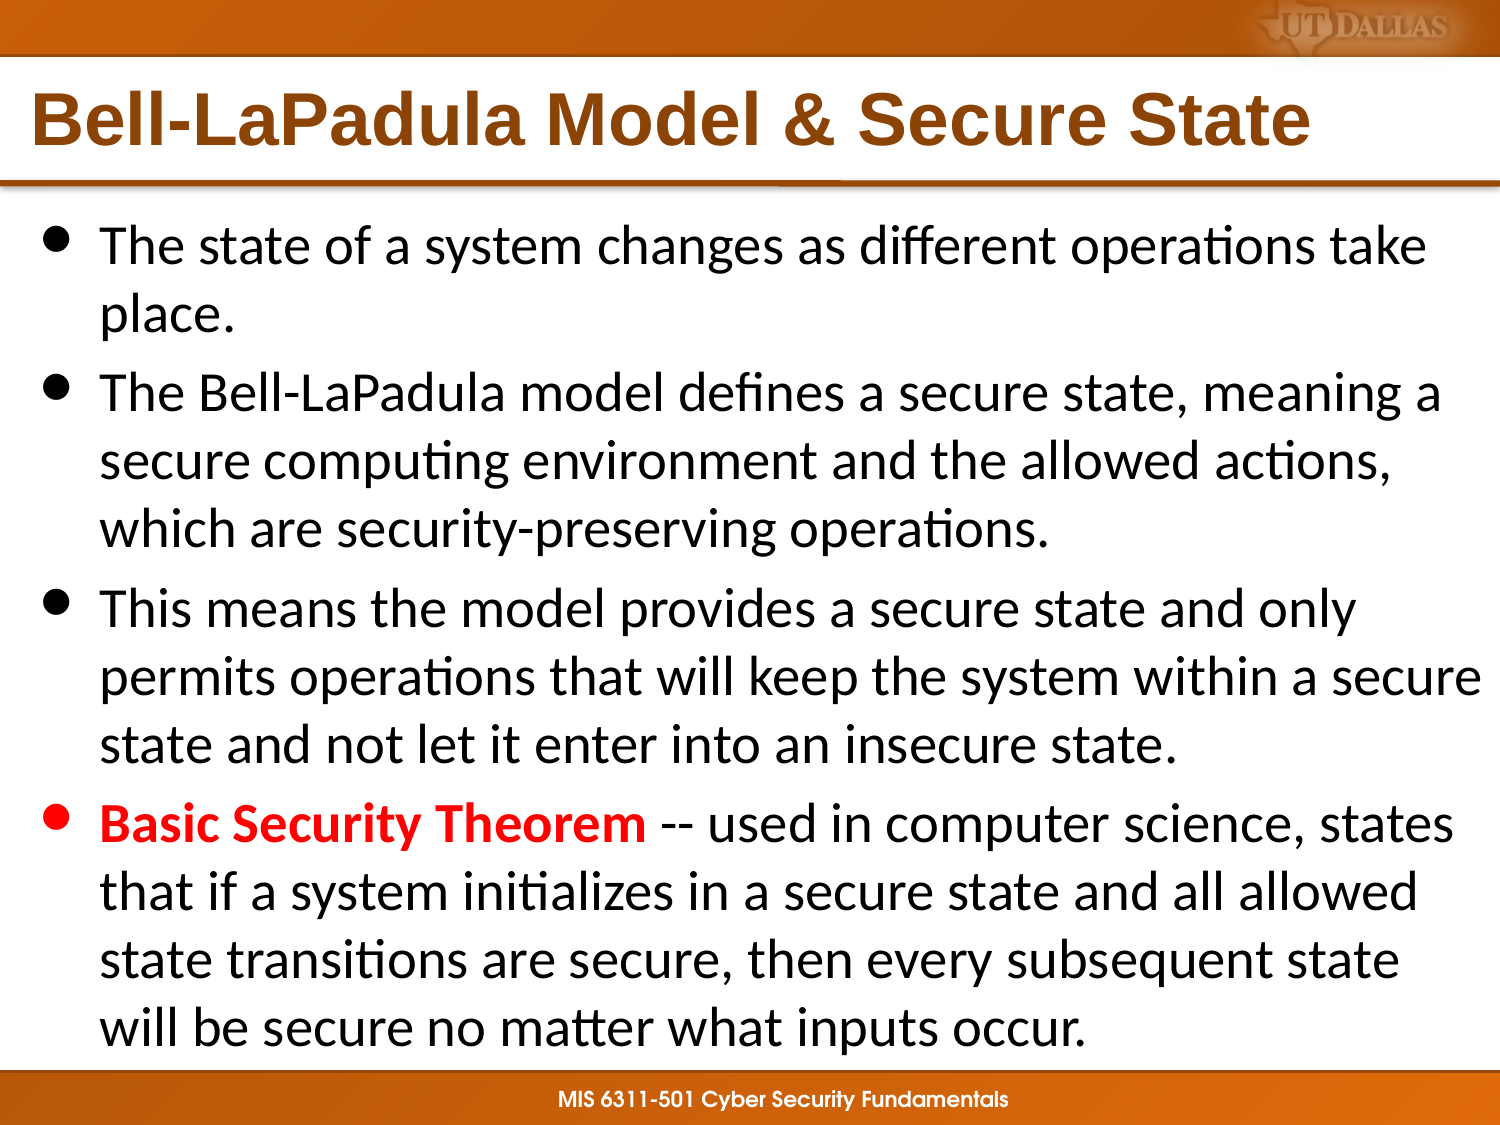

# Bell-LaPadula Model & Secure State
The state of a system changes as different operations take place.
The Bell-LaPadula model defines a secure state, meaning a secure computing environment and the allowed actions, which are security-preserving operations.
This means the model provides a secure state and only permits operations that will keep the system within a secure state and not let it enter into an insecure state.
Basic Security Theorem -- used in computer science, states that if a system initializes in a secure state and all allowed state transitions are secure, then every subsequent state will be secure no matter what inputs occur.